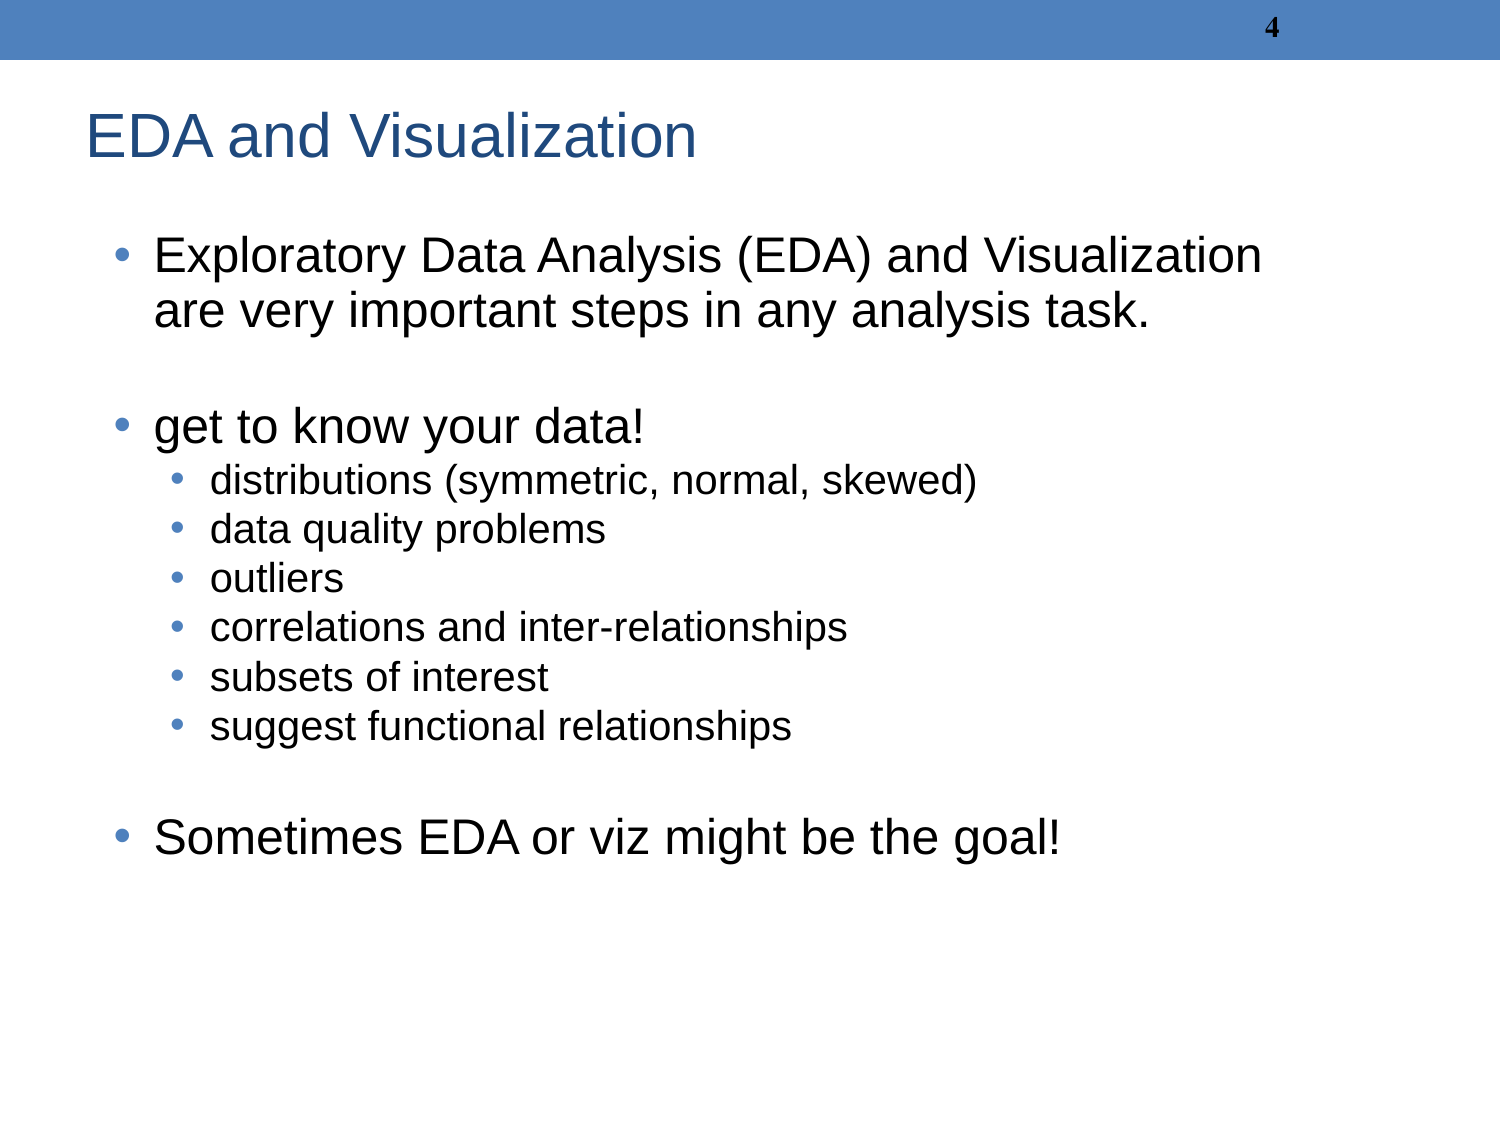

4
# EDA and Visualization
Exploratory Data Analysis (EDA) and Visualization are very important steps in any analysis task.

get to know your data!
distributions (symmetric, normal, skewed)
data quality problems
outliers
correlations and inter-relationships
subsets of interest
suggest functional relationships

Sometimes EDA or viz might be the goal!